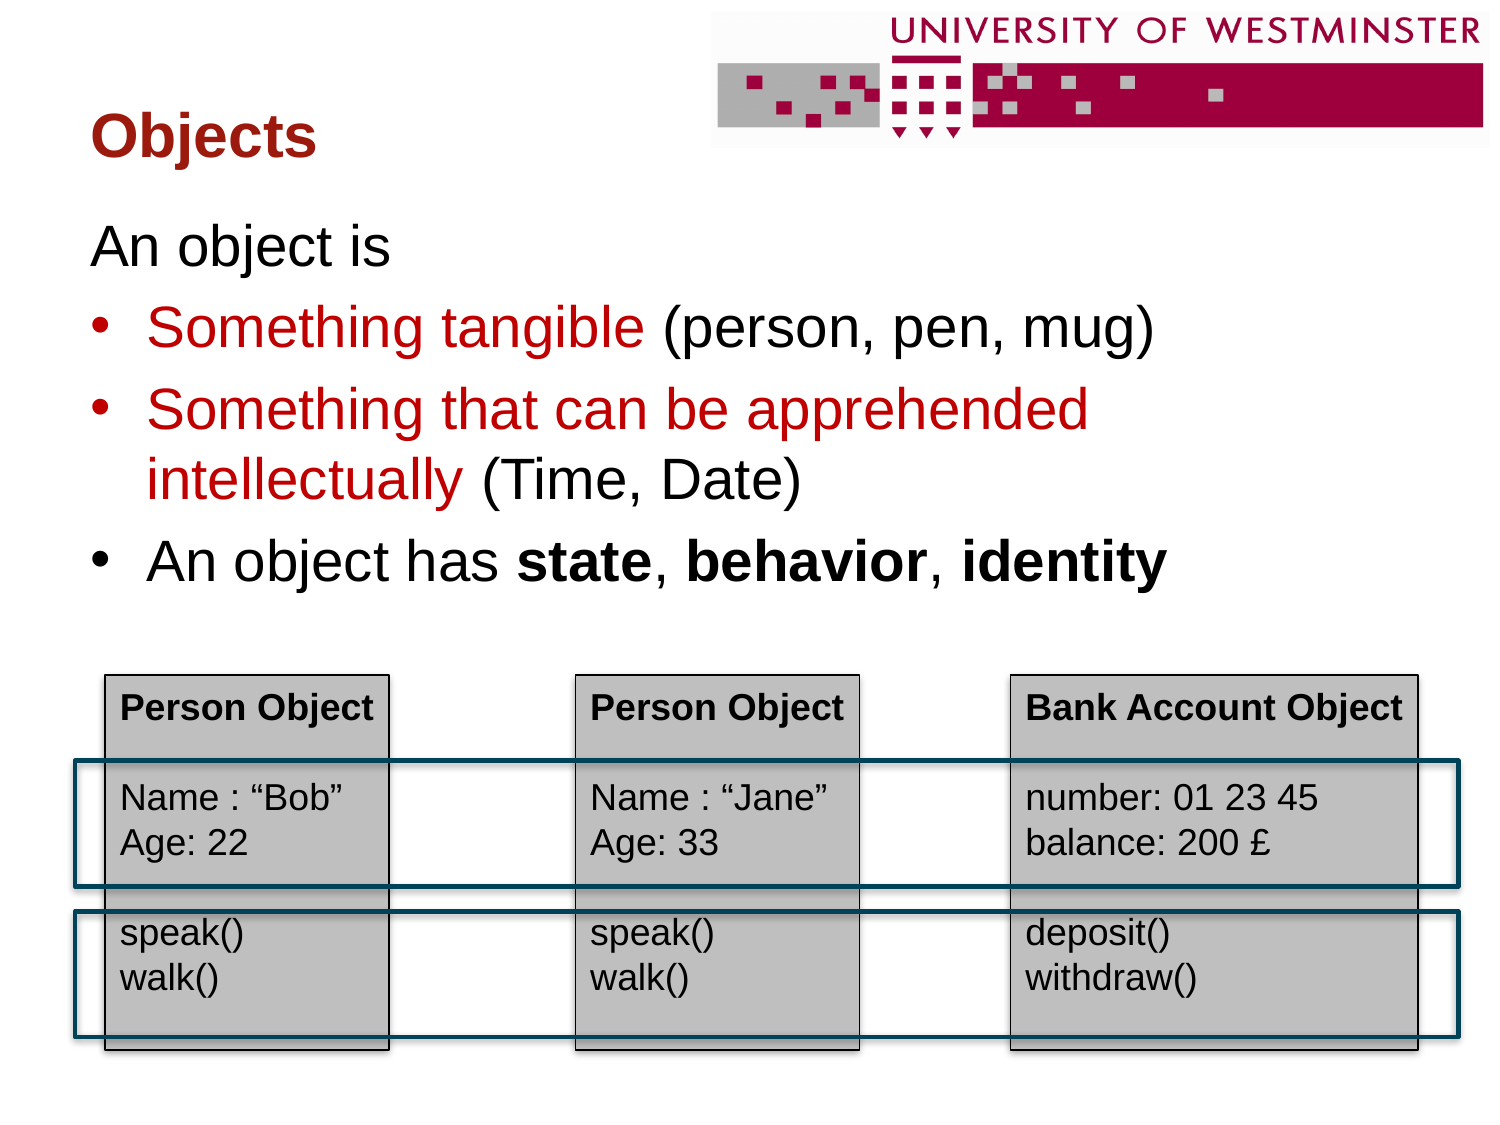

# Objects
An object is
Something tangible (person, pen, mug)
Something that can be apprehended intellectually (Time, Date)
An object has state, behavior, identity

Person Object

Name : “Bob”
Age: 22

speak()
walk()

Person Object

Name : “Jane”
Age: 33

speak()
walk()

Bank Account Object

number: 01 23 45
balance: 200 £

deposit()
withdraw()